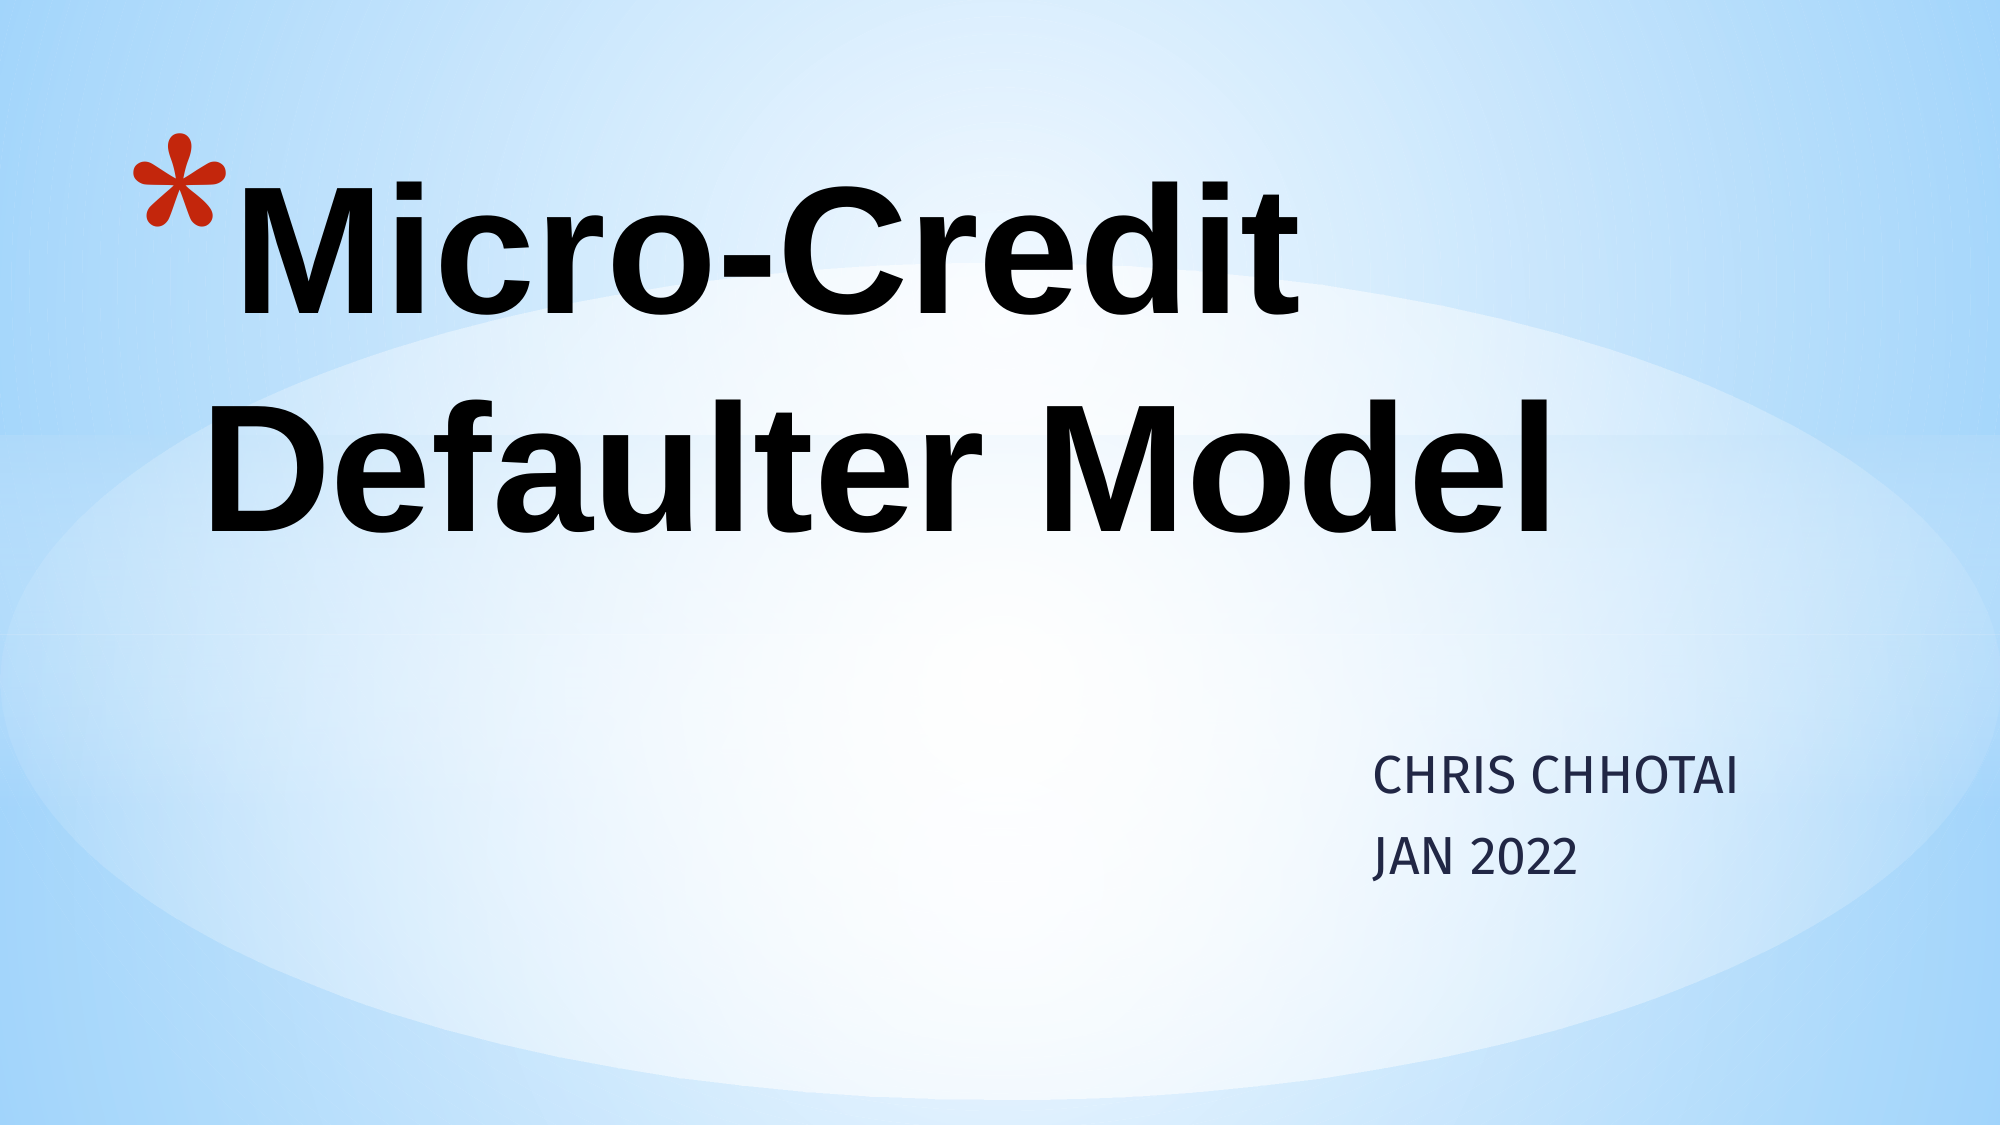

# Micro-Credit Defaulter Model
CHRIS CHHOTAI
JAN 2022